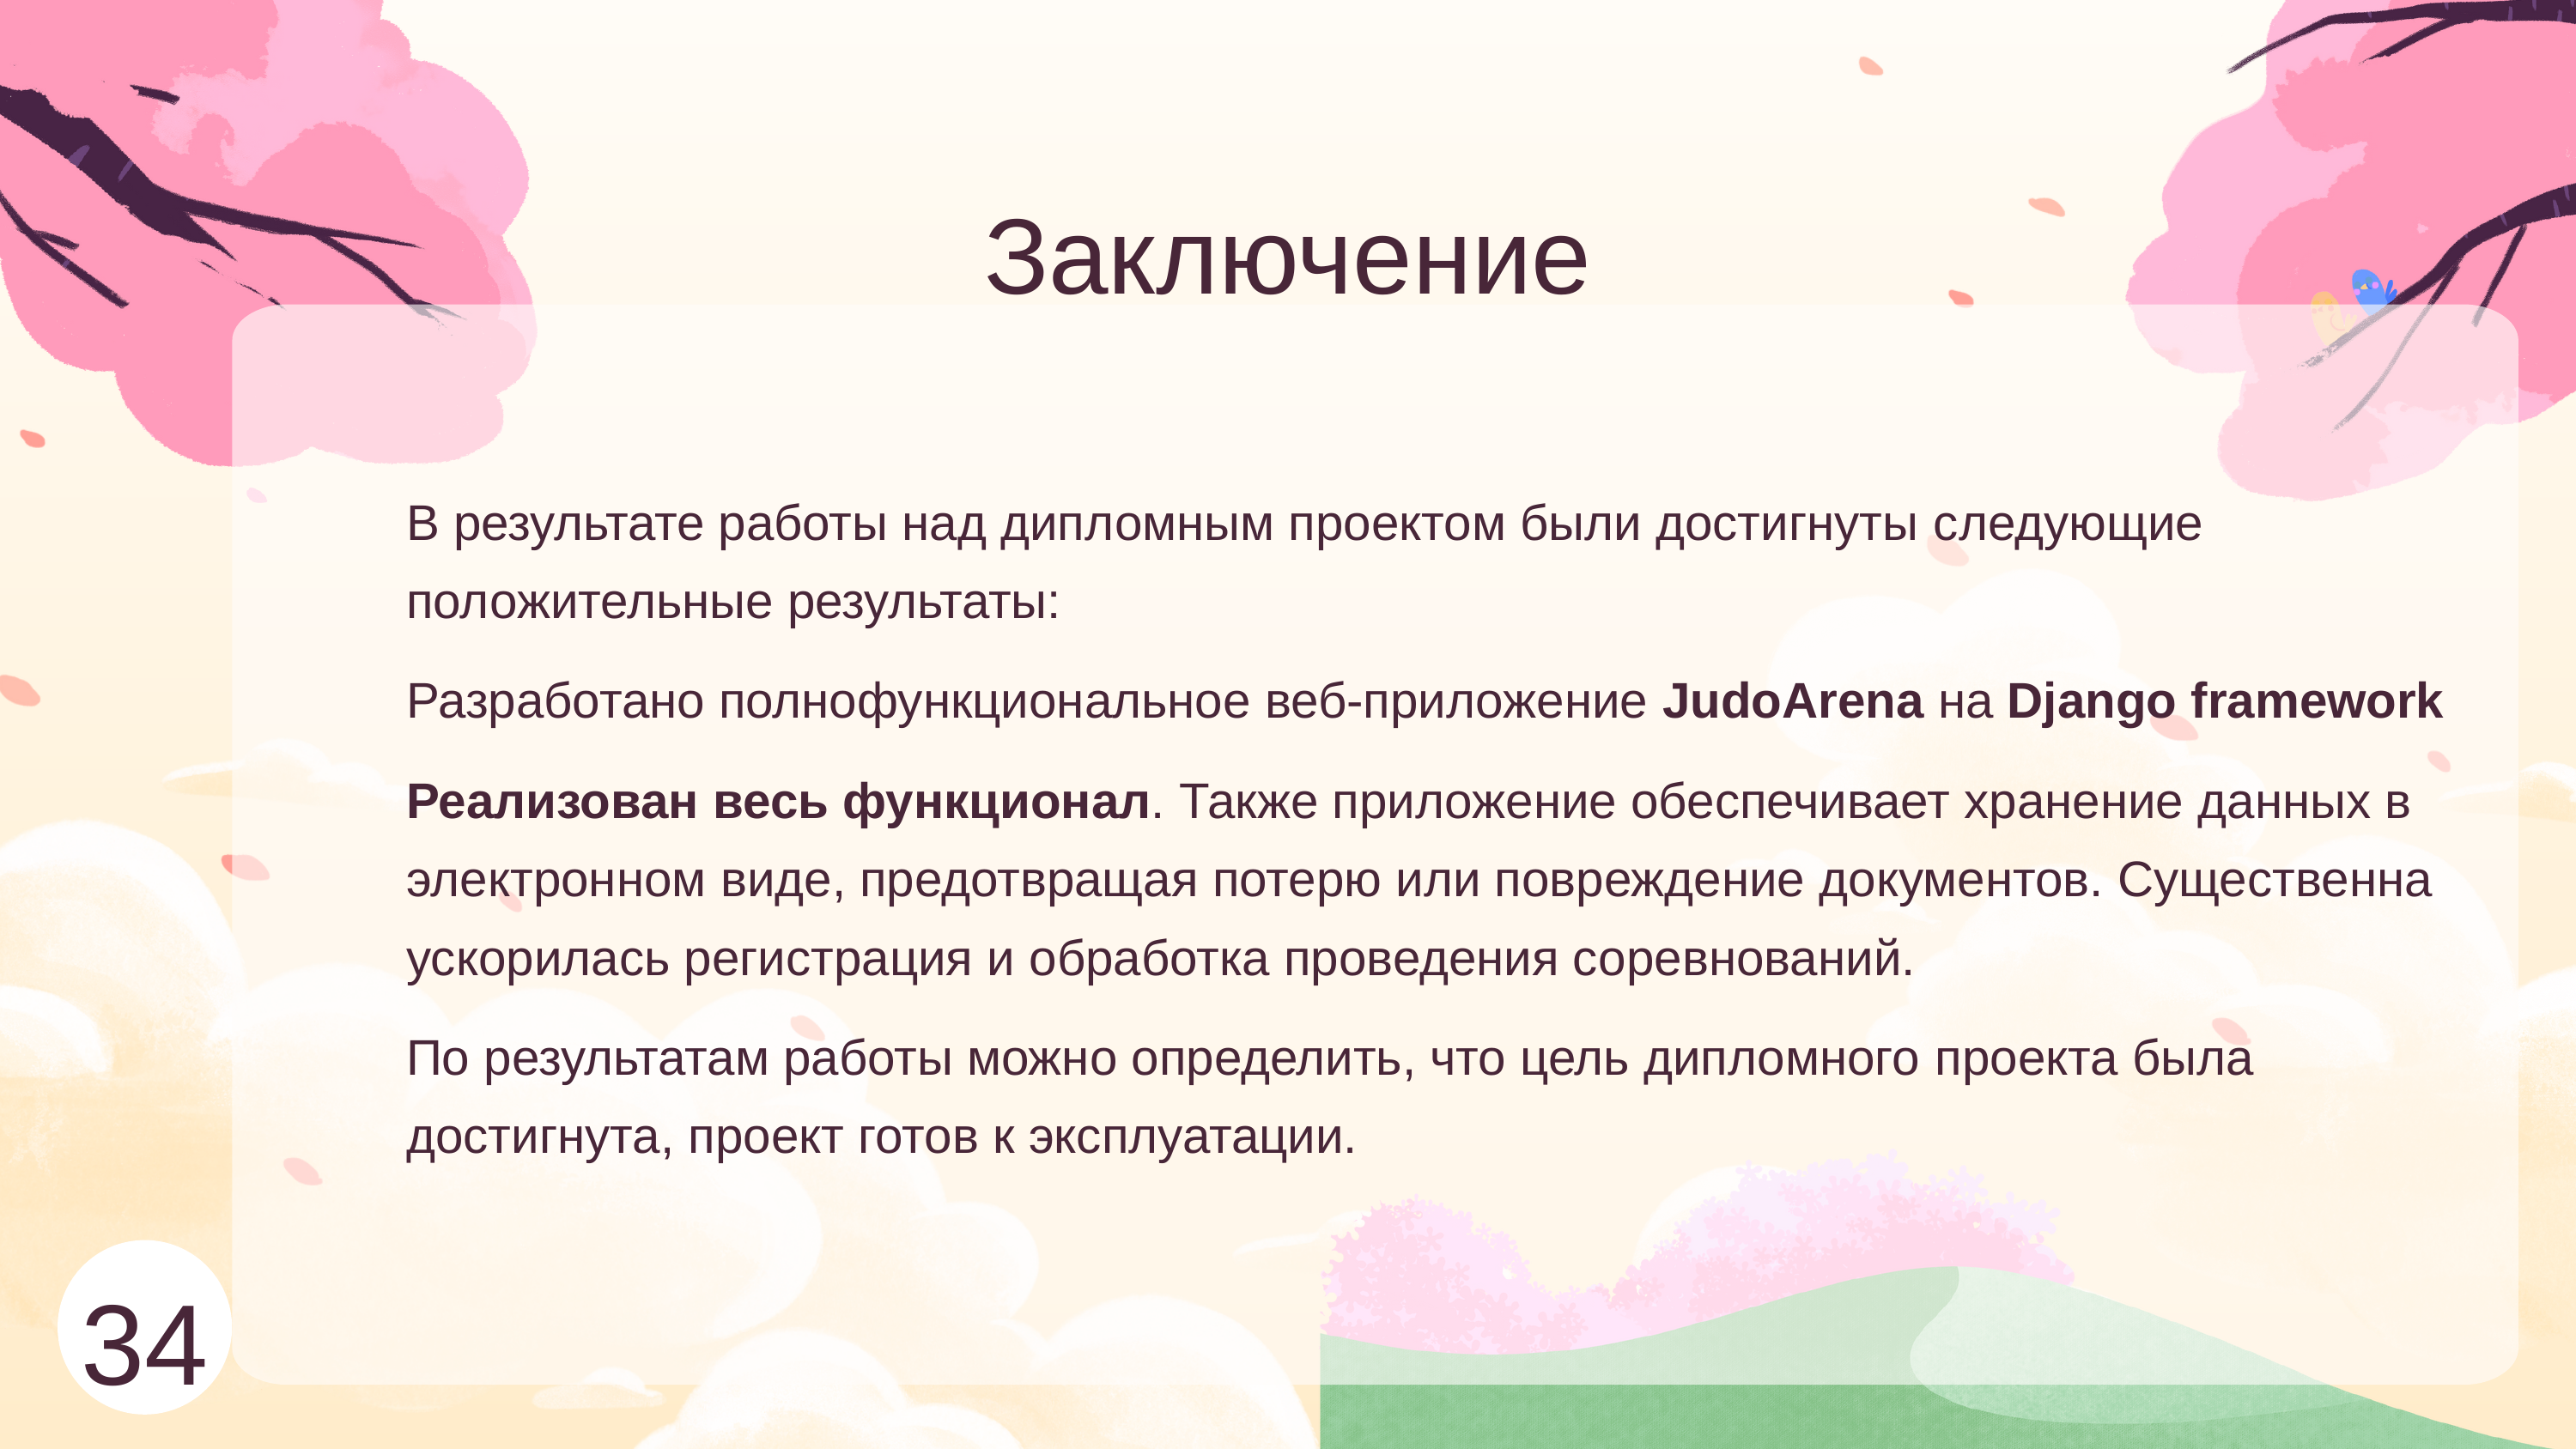

Заключение

В результате работы над дипломным проектом были достигнуты следующие положительные результаты:
Разработано полнофункциональное веб-приложение JudoArena на Django framework
Реализован весь функционал. Также приложение обеспечивает хранение данных в электронном виде, предотвращая потерю или повреждение документов. Существенна ускорилась регистрация и обработка проведения соревнований.
По результатам работы можно определить, что цель дипломного проекта была достигнута, проект готов к эксплуатации.

34